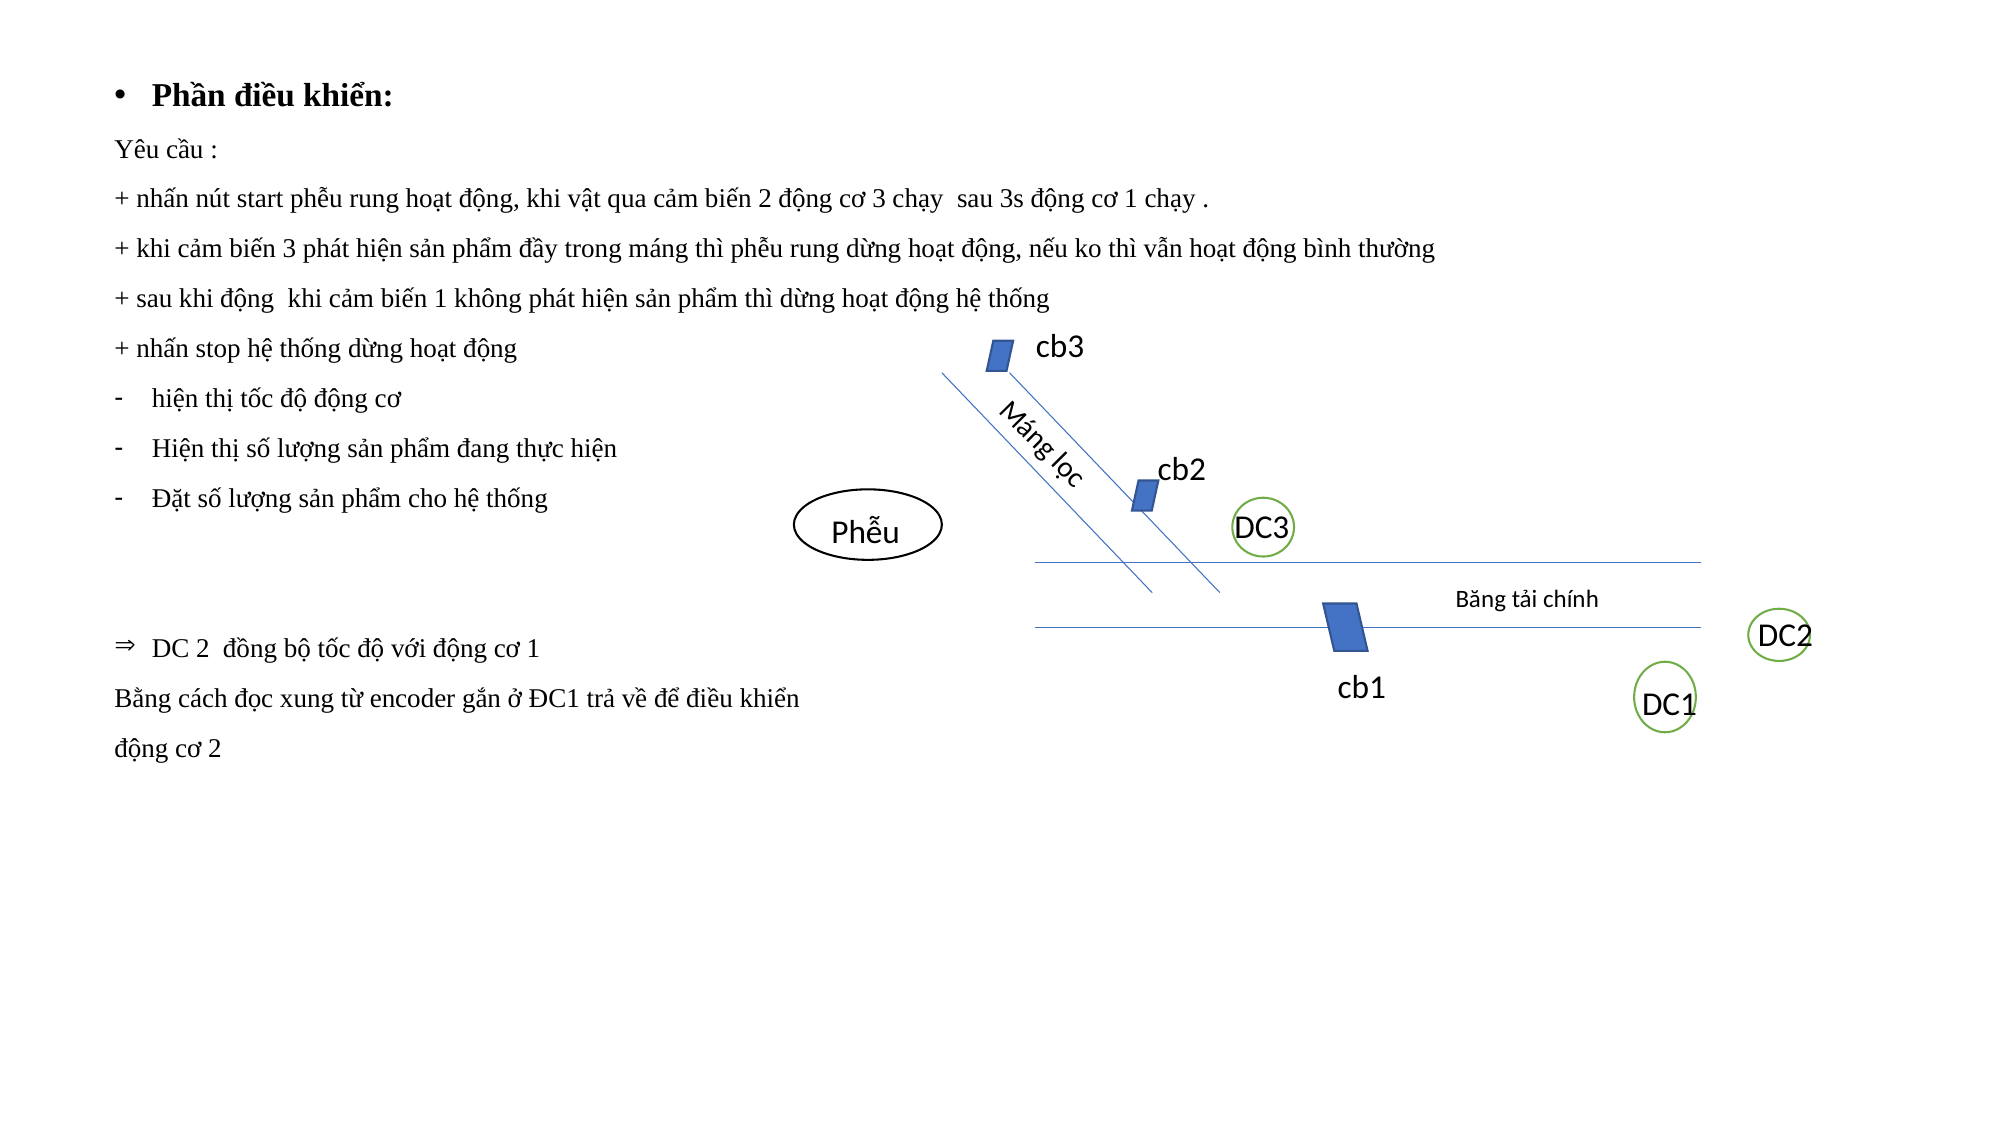

Phần điều khiển:
Yêu cầu :
+ nhấn nút start phễu rung hoạt động, khi vật qua cảm biến 2 động cơ 3 chạy  sau 3s động cơ 1 chạy .
+ khi cảm biến 3 phát hiện sản phẩm đầy trong máng thì phễu rung dừng hoạt động, nếu ko thì vẫn hoạt động bình thường
+ sau khi động  khi cảm biến 1 không phát hiện sản phẩm thì dừng hoạt động hệ thống
+ nhấn stop hệ thống dừng hoạt động
hiện thị tốc độ động cơ
Hiện thị số lượng sản phẩm đang thực hiện
Đặt số lượng sản phẩm cho hệ thống

DC 2  đồng bộ tốc độ với động cơ 1
Bằng cách đọc xung từ encoder gắn ở ĐC1 trả về để điều khiển
động cơ 2

cb3

Máng lọc
cb2

DC3
Phễu
Băng tải chính

DC2

cb1

DC1